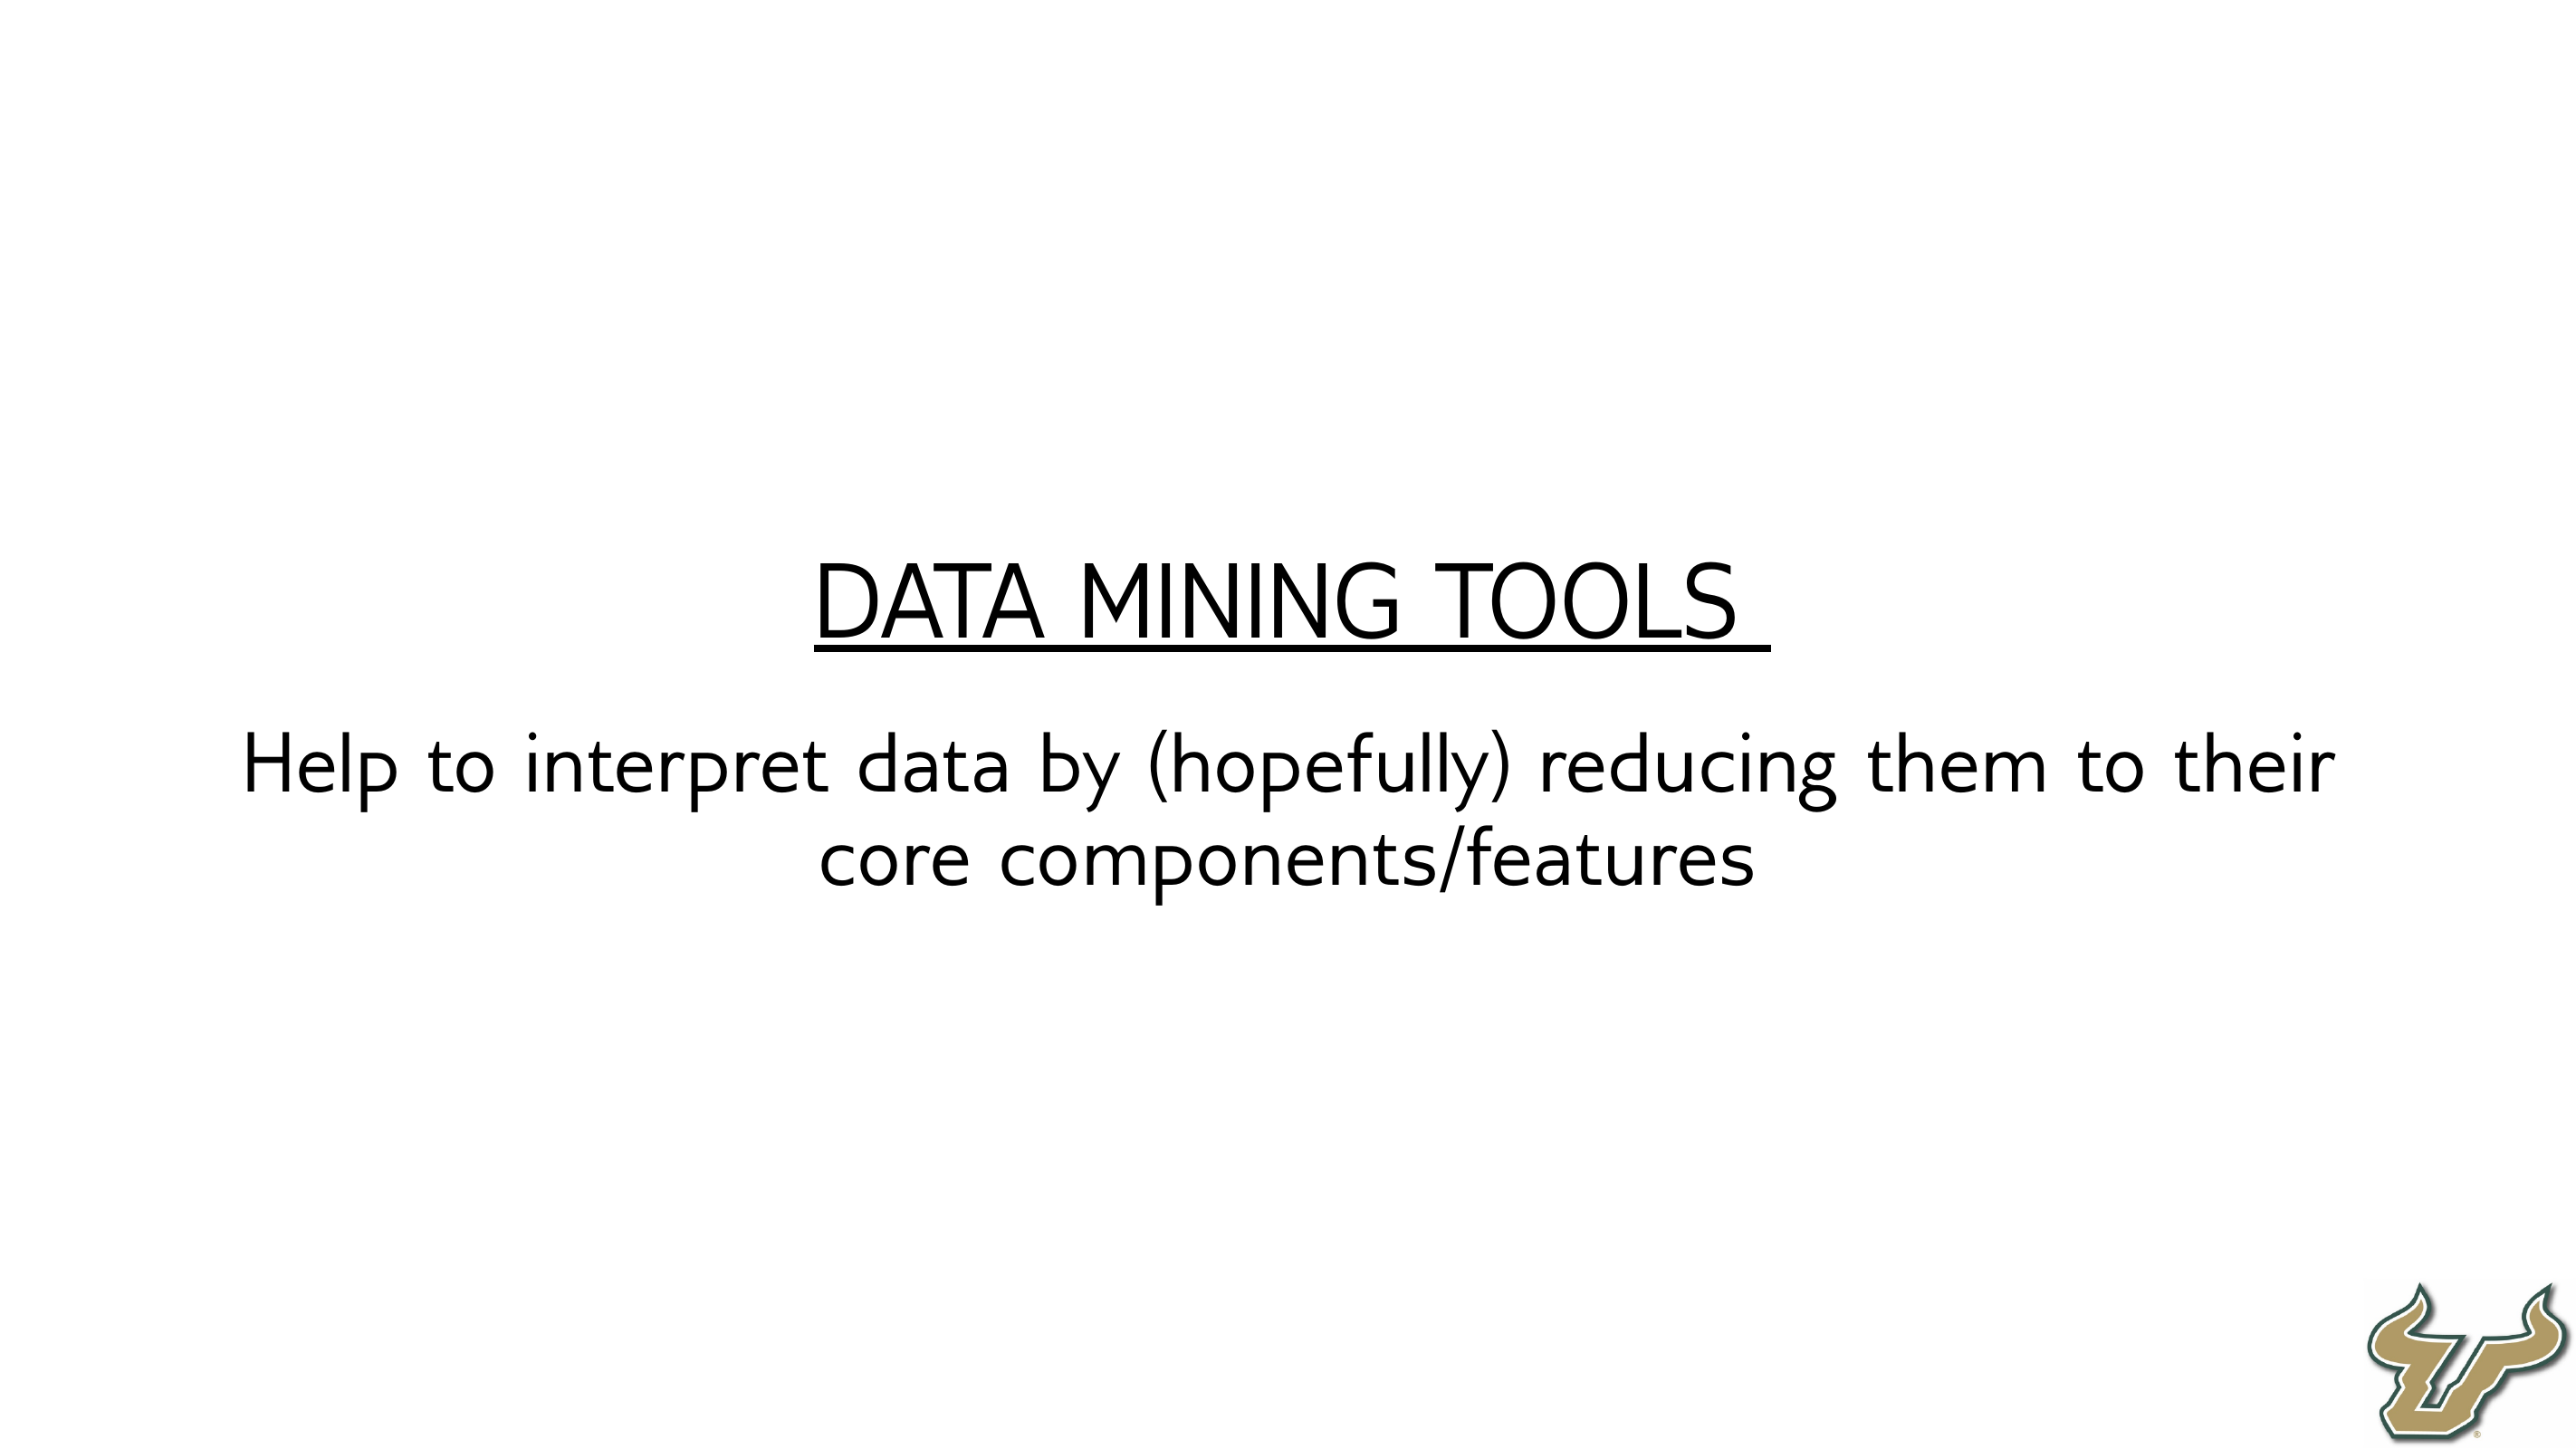

Data Mining tools
Help to interpret data by (hopefully) reducing them to their core components/features